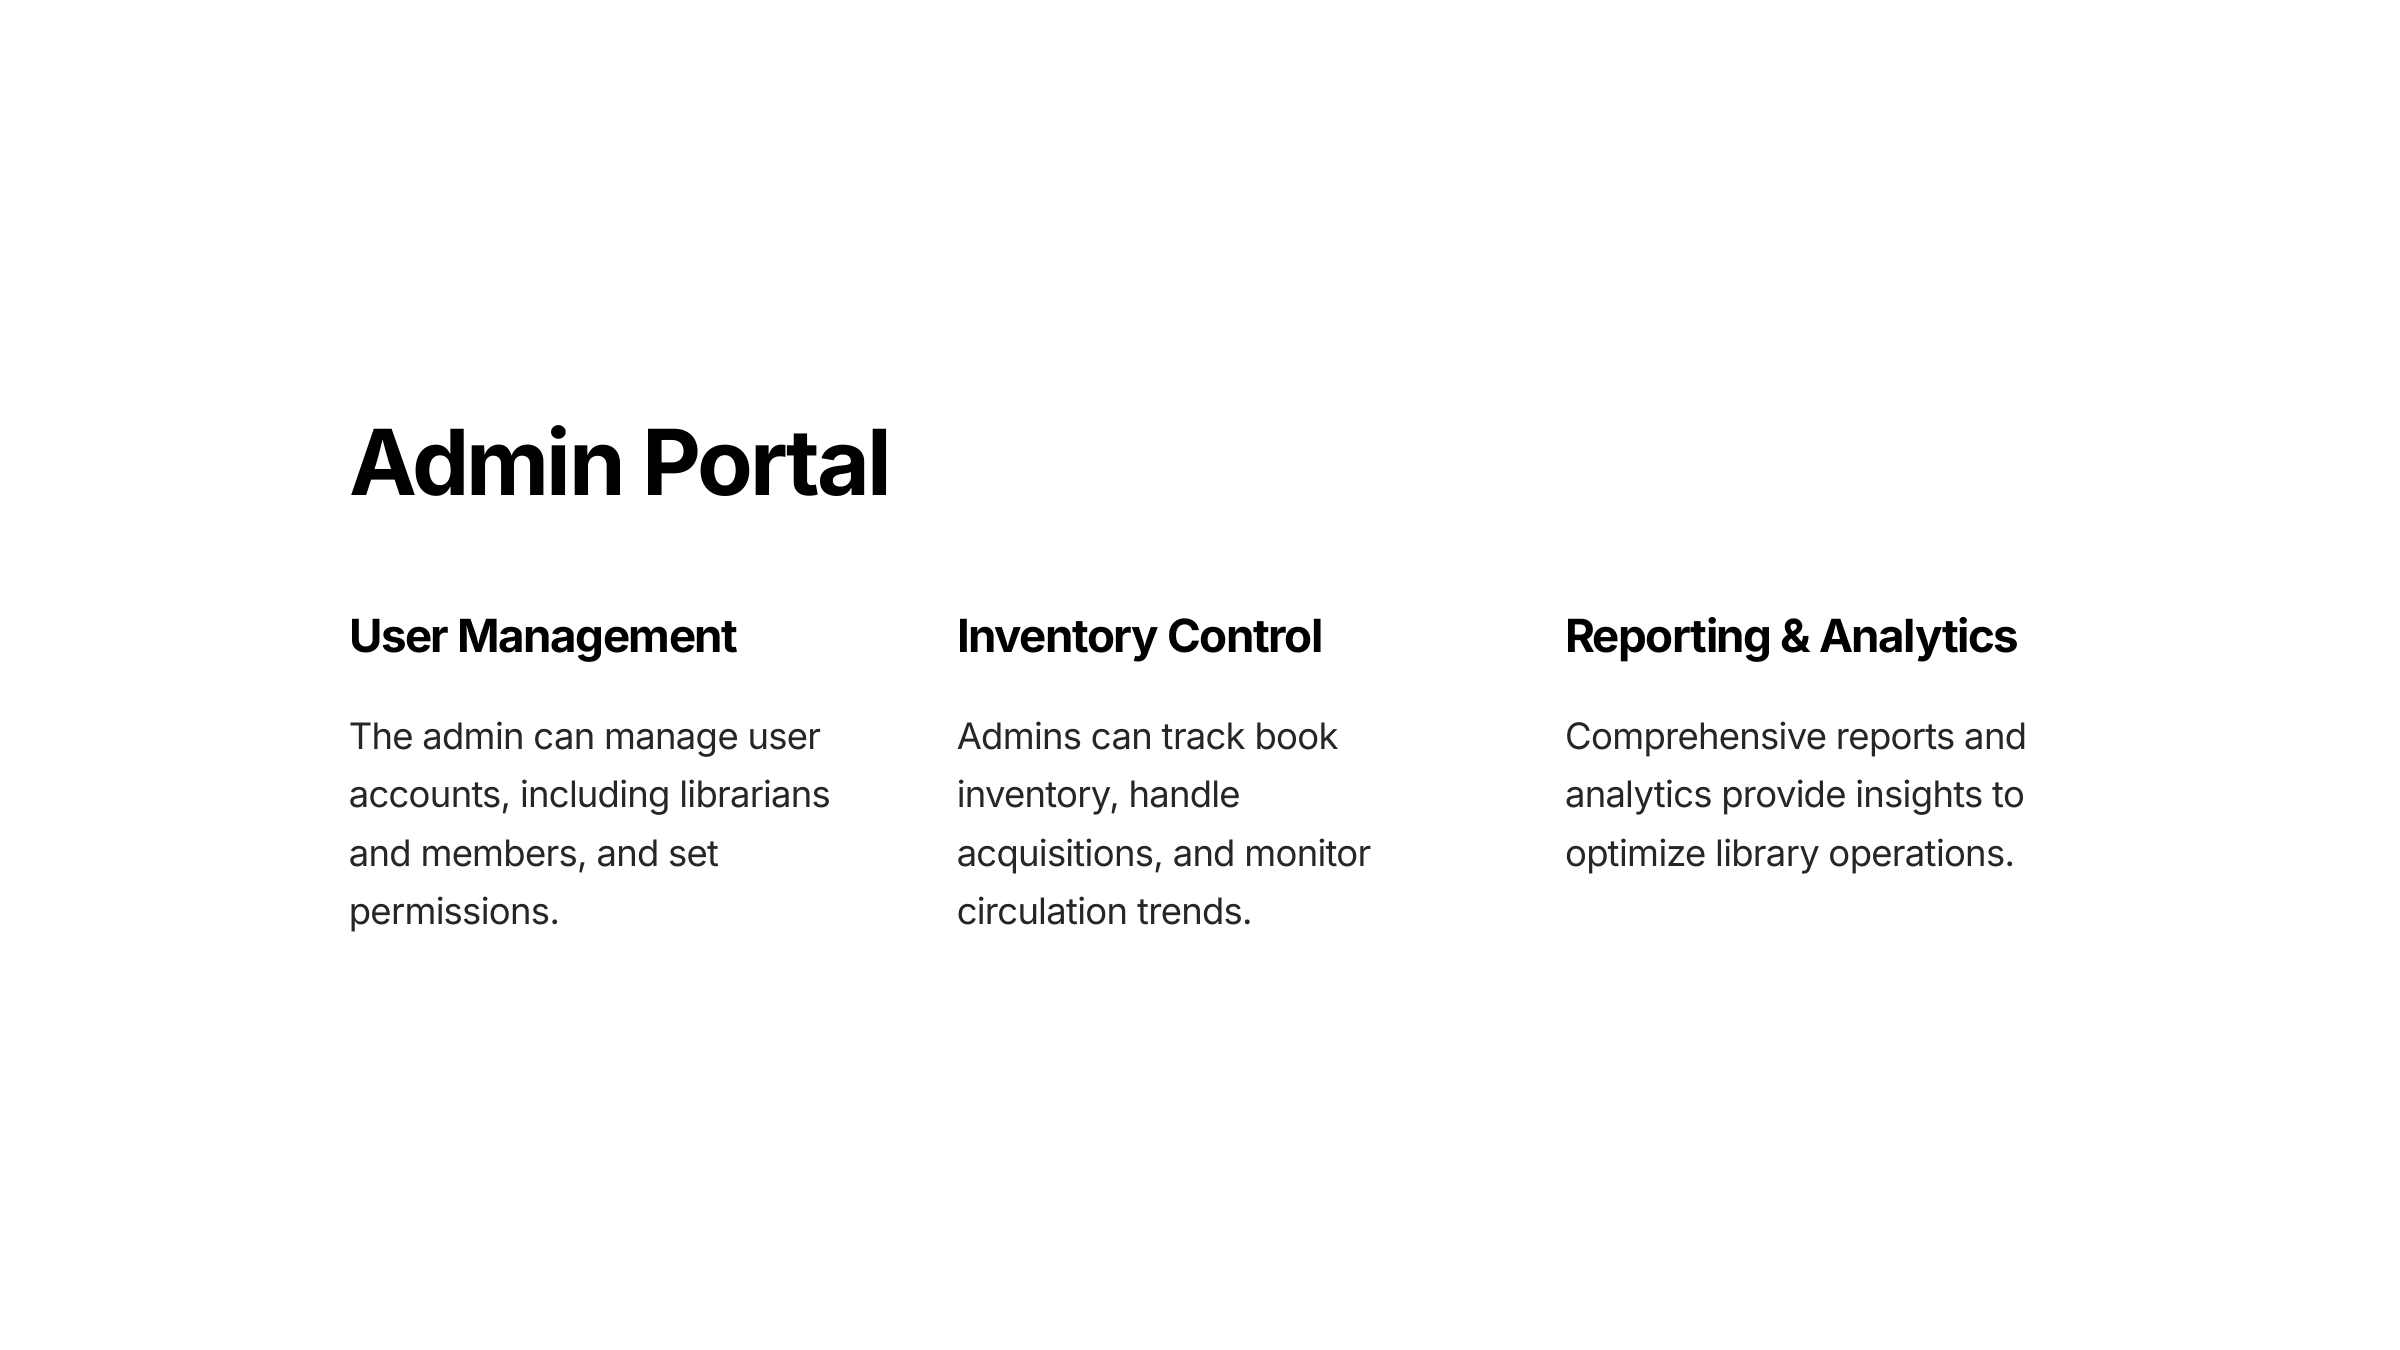

Admin Portal
User Management
Inventory Control
Reporting & Analytics
The admin can manage user accounts, including librarians and members, and set permissions.
Admins can track book inventory, handle acquisitions, and monitor circulation trends.
Comprehensive reports and analytics provide insights to optimize library operations.